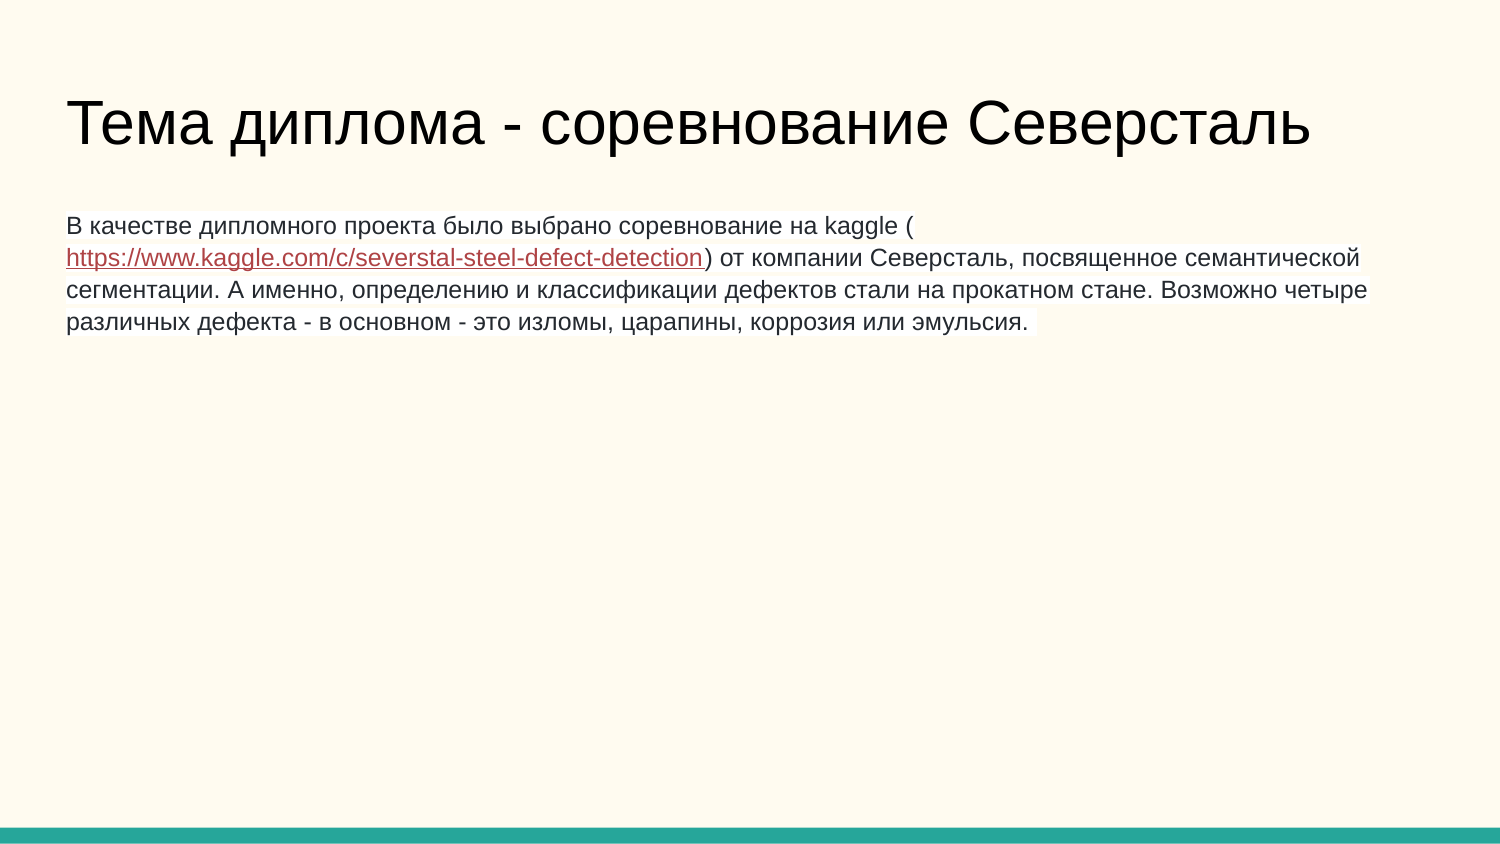

# Тема диплома - соревнование Северсталь
В качестве дипломного проекта было выбрано соревнование на kaggle (https://www.kaggle.com/c/severstal-steel-defect-detection) от компании Северсталь, посвященное семантической сегментации. А именно, определению и классификации дефектов стали на прокатном стане. Возможно четыре различных дефекта - в основном - это изломы, царапины, коррозия или эмульсия.